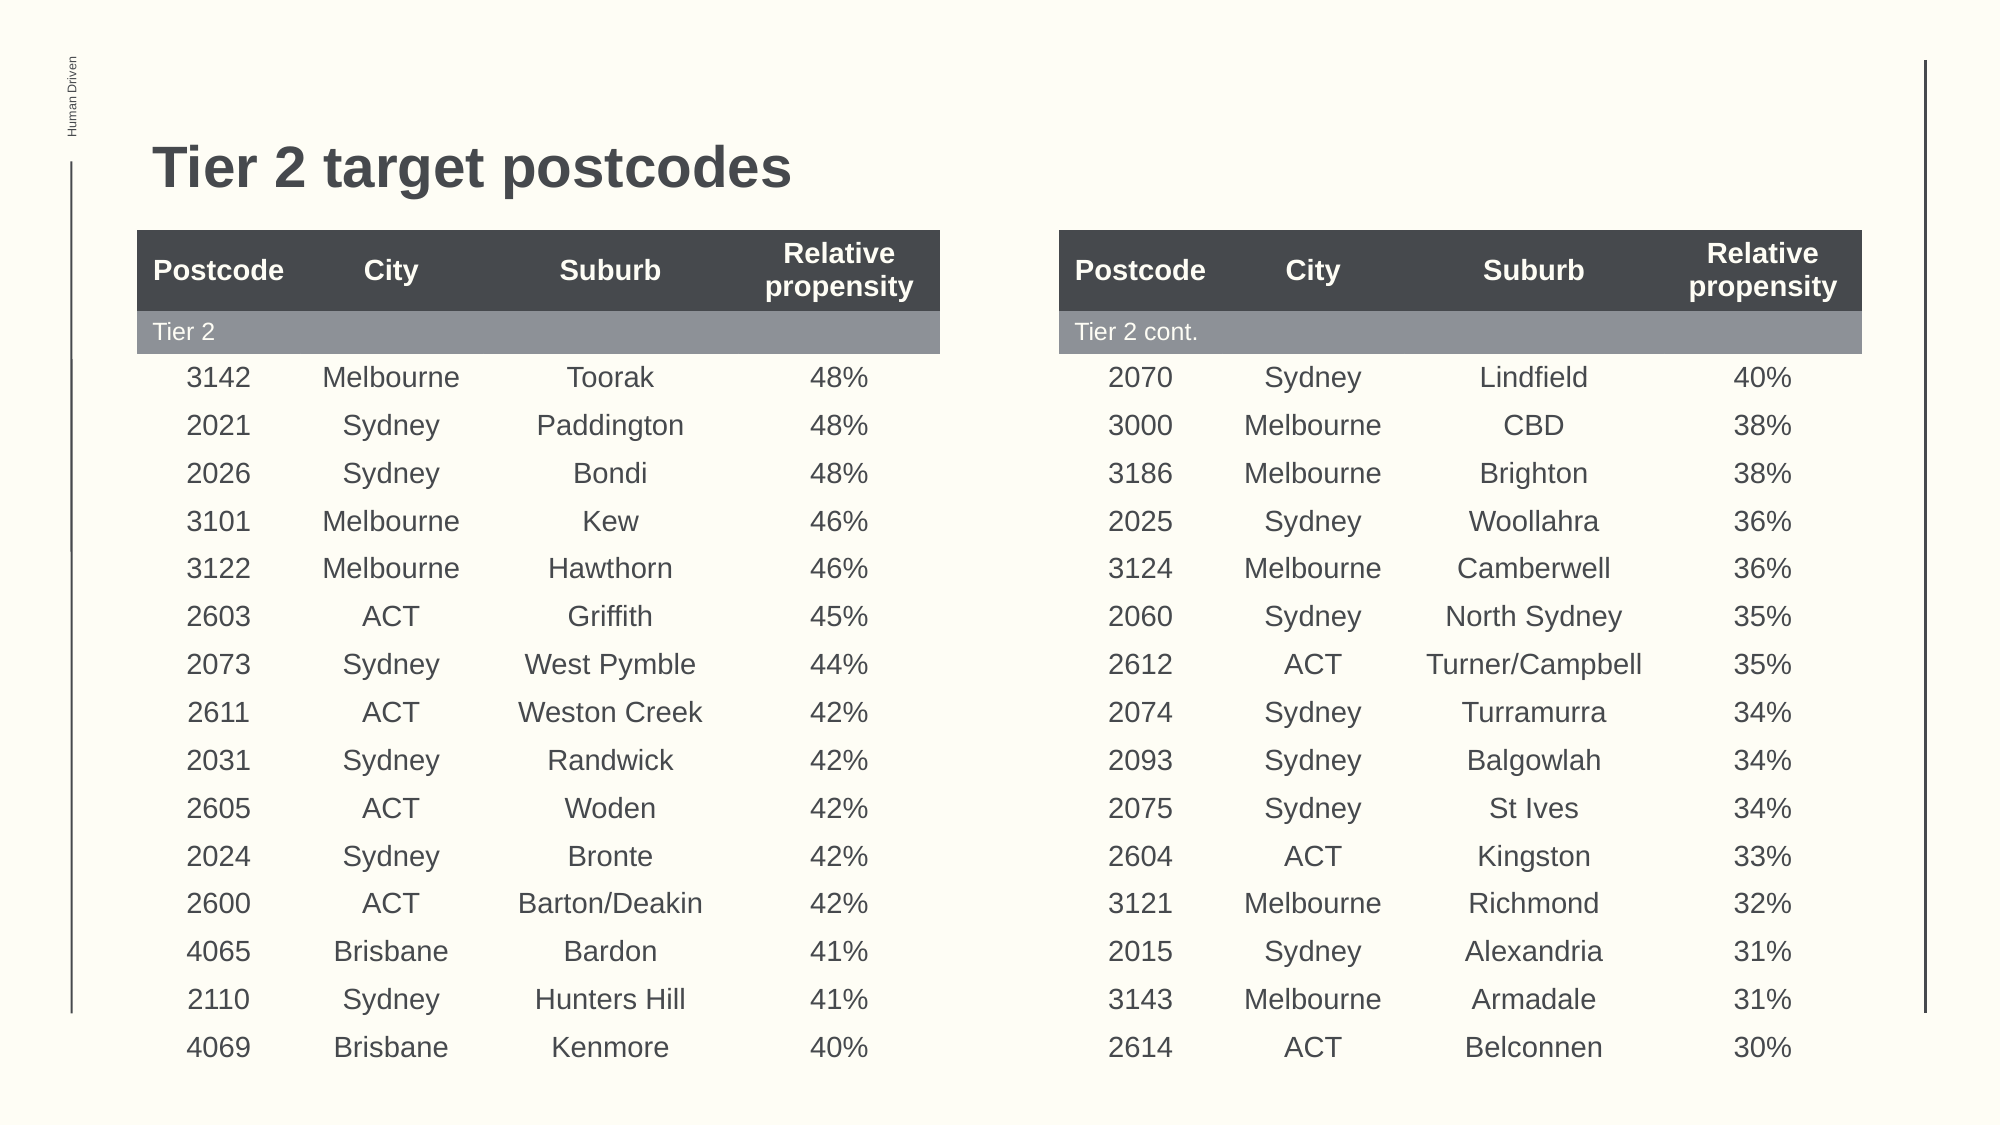

# Tier 2 target postcodes
| Postcode | City | Suburb | Relative propensity |
| --- | --- | --- | --- |
| Tier 2 |  |  |  |
| 3142 | Melbourne | Toorak | 48% |
| 2021 | Sydney | Paddington | 48% |
| 2026 | Sydney | Bondi | 48% |
| 3101 | Melbourne | Kew | 46% |
| 3122 | Melbourne | Hawthorn | 46% |
| 2603 | ACT | Griffith | 45% |
| 2073 | Sydney | West Pymble | 44% |
| 2611 | ACT | Weston Creek | 42% |
| 2031 | Sydney | Randwick | 42% |
| 2605 | ACT | Woden | 42% |
| 2024 | Sydney | Bronte | 42% |
| 2600 | ACT | Barton/Deakin | 42% |
| 4065 | Brisbane | Bardon | 41% |
| 2110 | Sydney | Hunters Hill | 41% |
| 4069 | Brisbane | Kenmore | 40% |
| Postcode | City | Suburb | Relative propensity |
| --- | --- | --- | --- |
| Tier 2 cont. |  |  |  |
| 2070 | Sydney | Lindfield | 40% |
| 3000 | Melbourne | CBD | 38% |
| 3186 | Melbourne | Brighton | 38% |
| 2025 | Sydney | Woollahra | 36% |
| 3124 | Melbourne | Camberwell | 36% |
| 2060 | Sydney | North Sydney | 35% |
| 2612 | ACT | Turner/Campbell | 35% |
| 2074 | Sydney | Turramurra | 34% |
| 2093 | Sydney | Balgowlah | 34% |
| 2075 | Sydney | St Ives | 34% |
| 2604 | ACT | Kingston | 33% |
| 3121 | Melbourne | Richmond | 32% |
| 2015 | Sydney | Alexandria | 31% |
| 3143 | Melbourne | Armadale | 31% |
| 2614 | ACT | Belconnen | 30% |